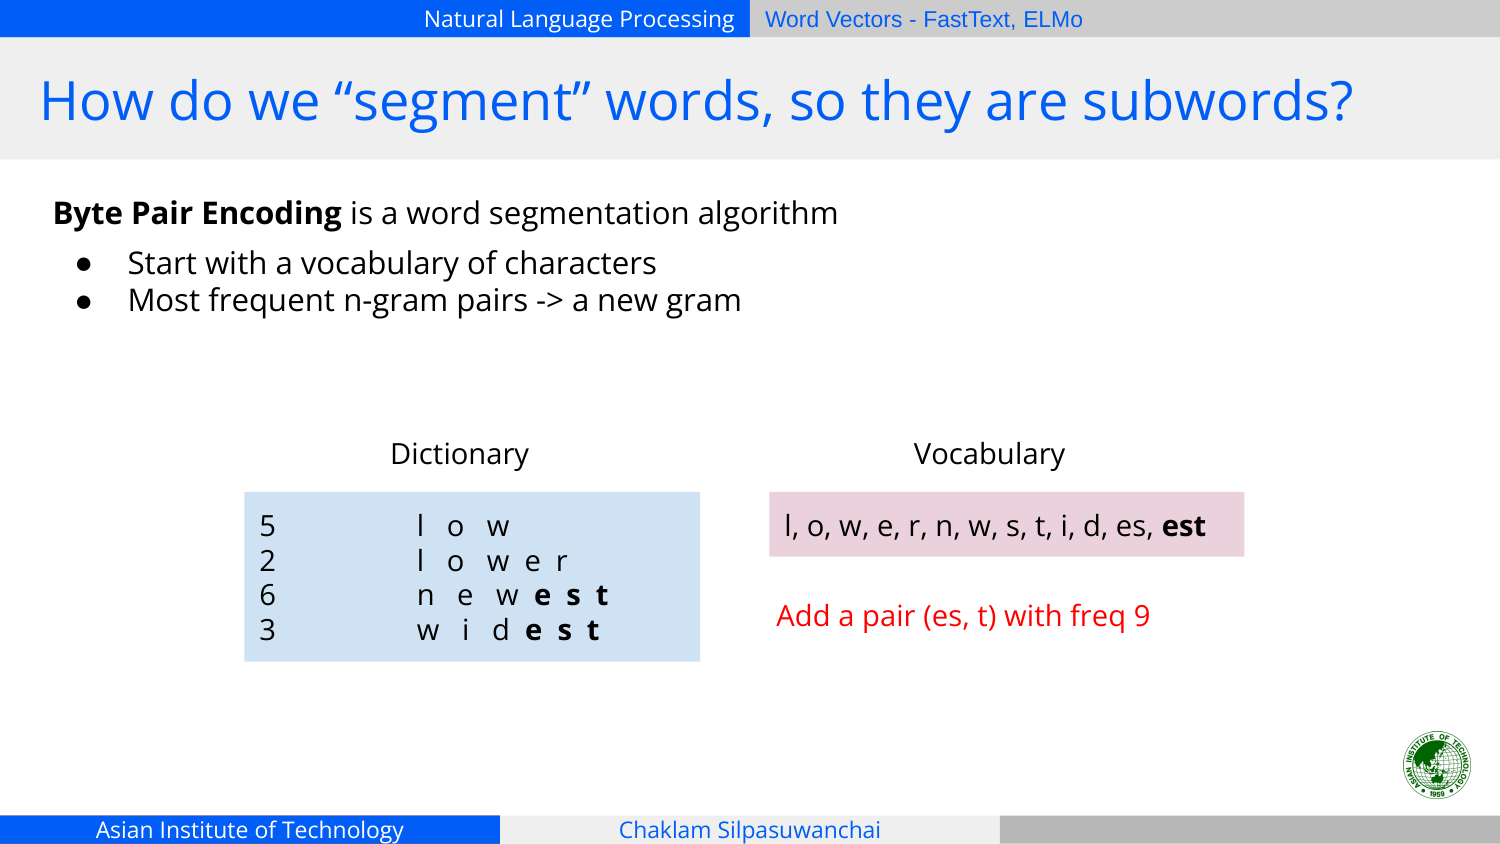

# How do we “segment” words, so they are subwords?
Byte Pair Encoding is a word segmentation algorithm
Start with a vocabulary of characters
Most frequent n-gram pairs -> a new gram
Dictionary
Vocabulary
5  	 l   o   w
2  	 l   o   w  e  r
6  	 n   e   w  e  s  t
3  	 w   i   d  e  s  t
l, o, w, e, r, n, w, s, t, i, d, es, est
Add a pair (es, t) with freq 9